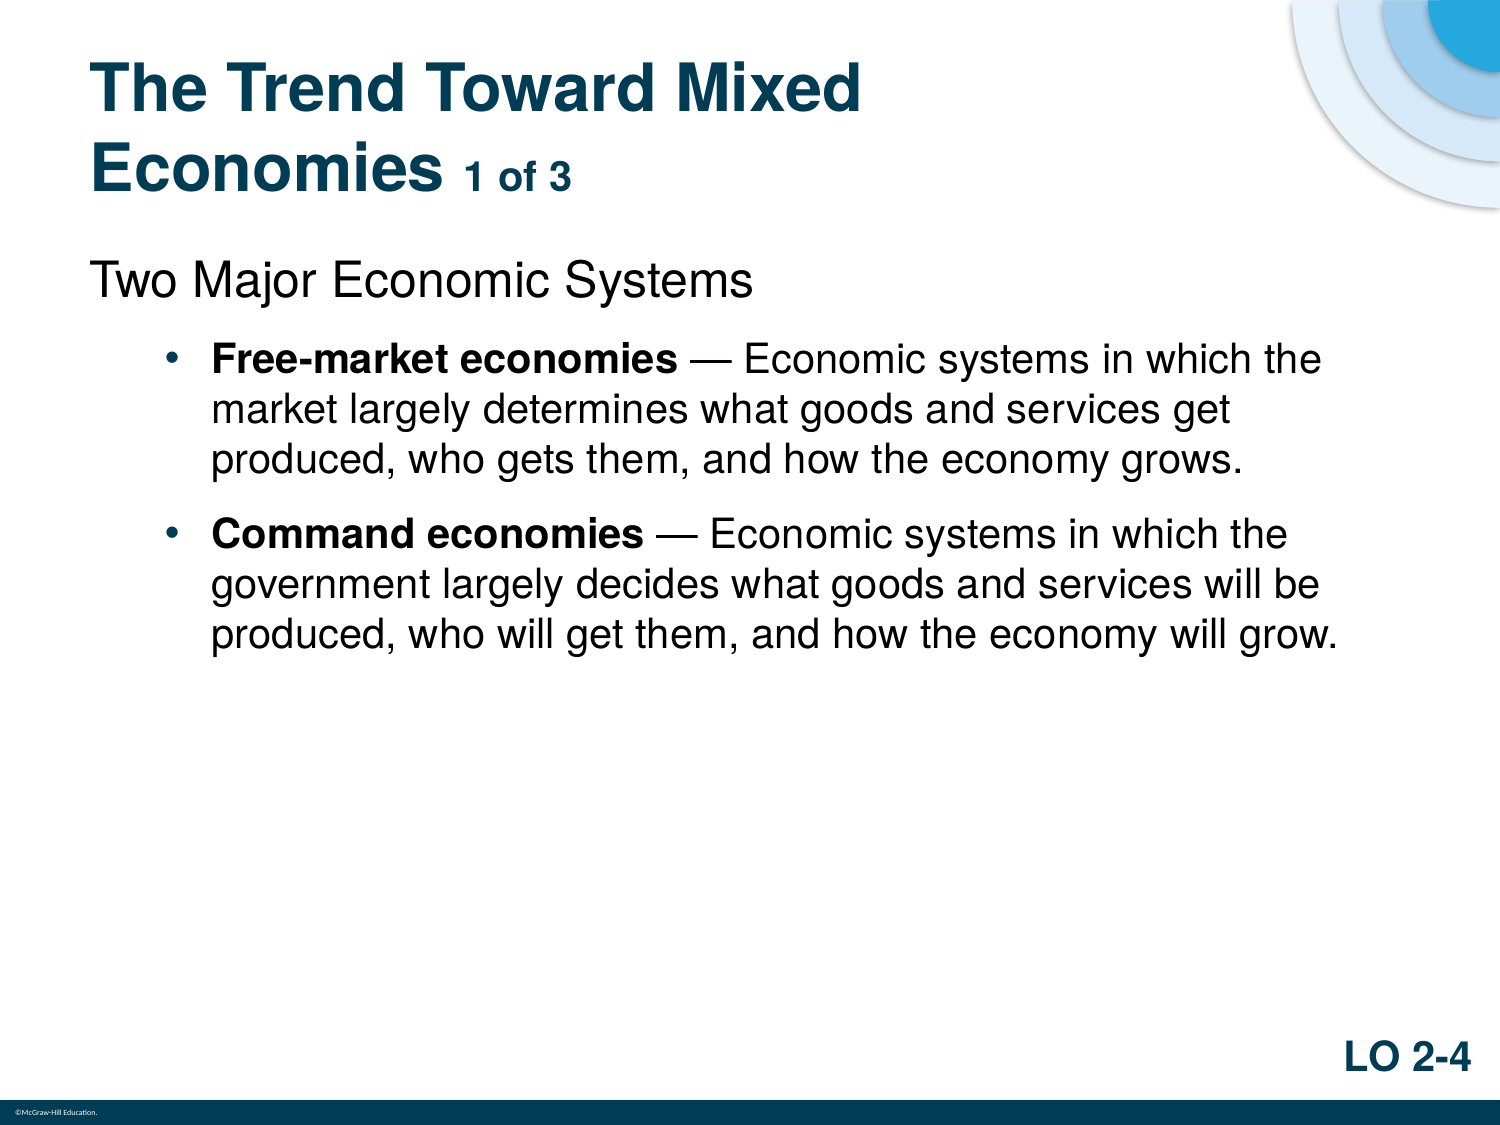

# The Trend Toward Mixed Economies 1 of 3
Two Major Economic Systems
Free-market economies — Economic systems in which the market largely determines what goods and services get produced, who gets them, and how the economy grows.
Command economies — Economic systems in which the government largely decides what goods and services will be produced, who will get them, and how the economy will grow.
LO 2-4